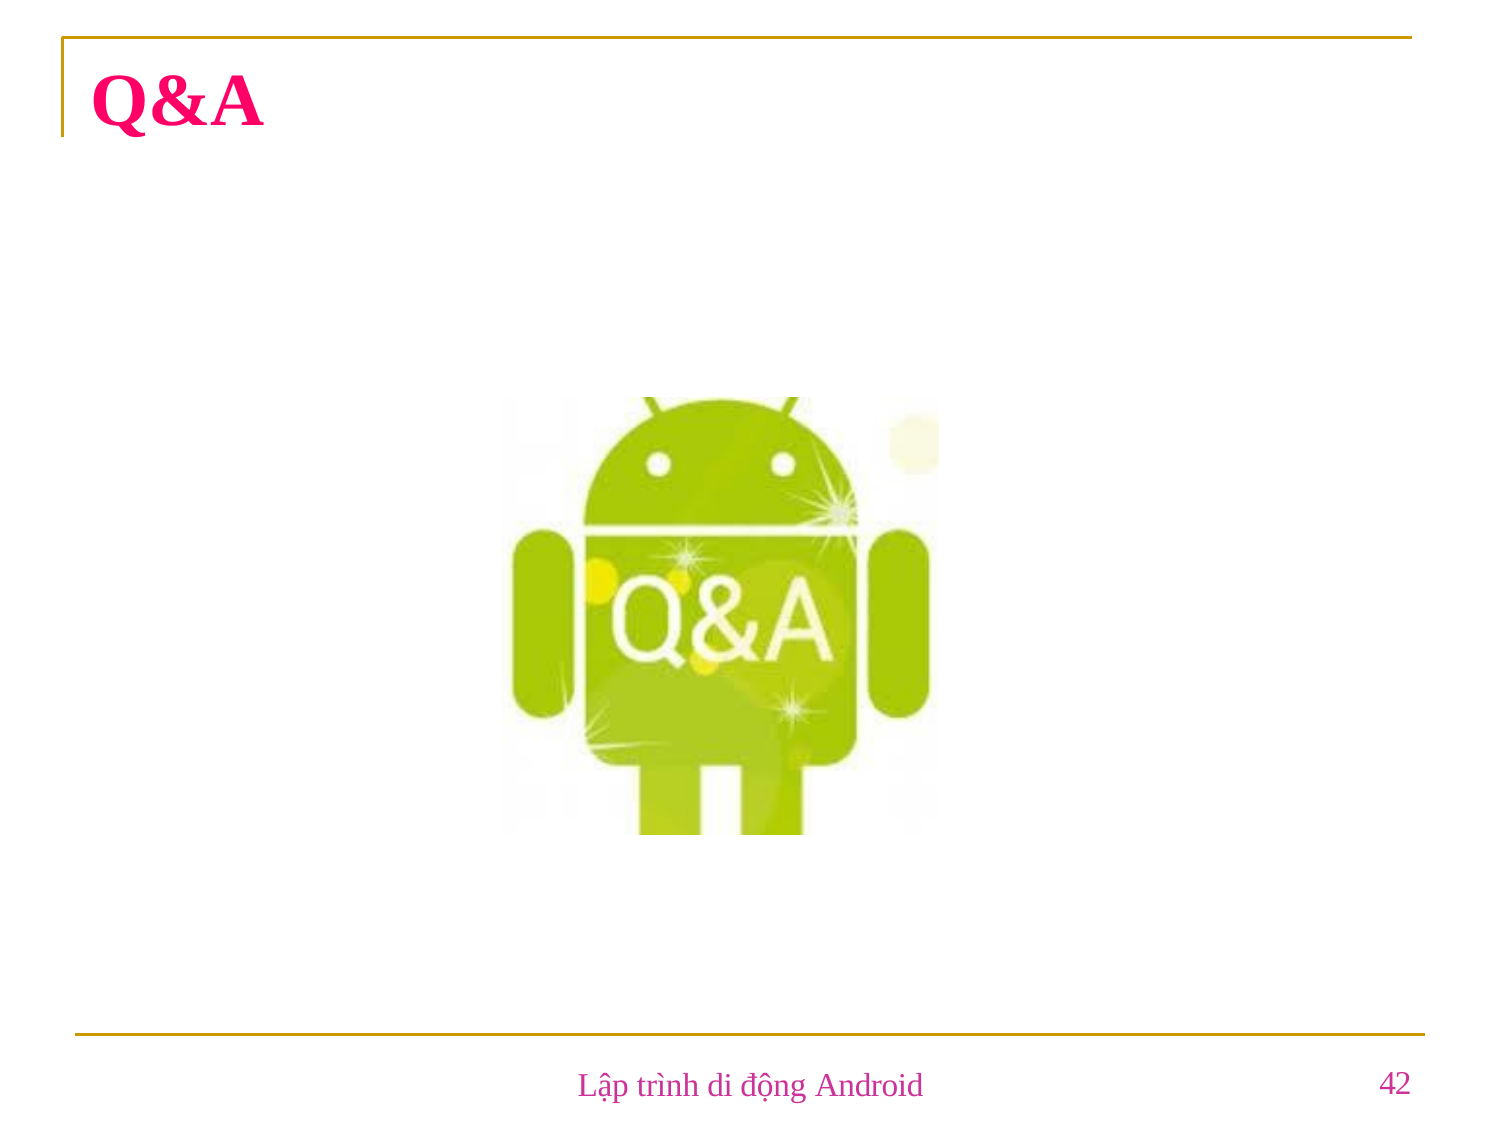

Q&A

42
Lập trình di động Android